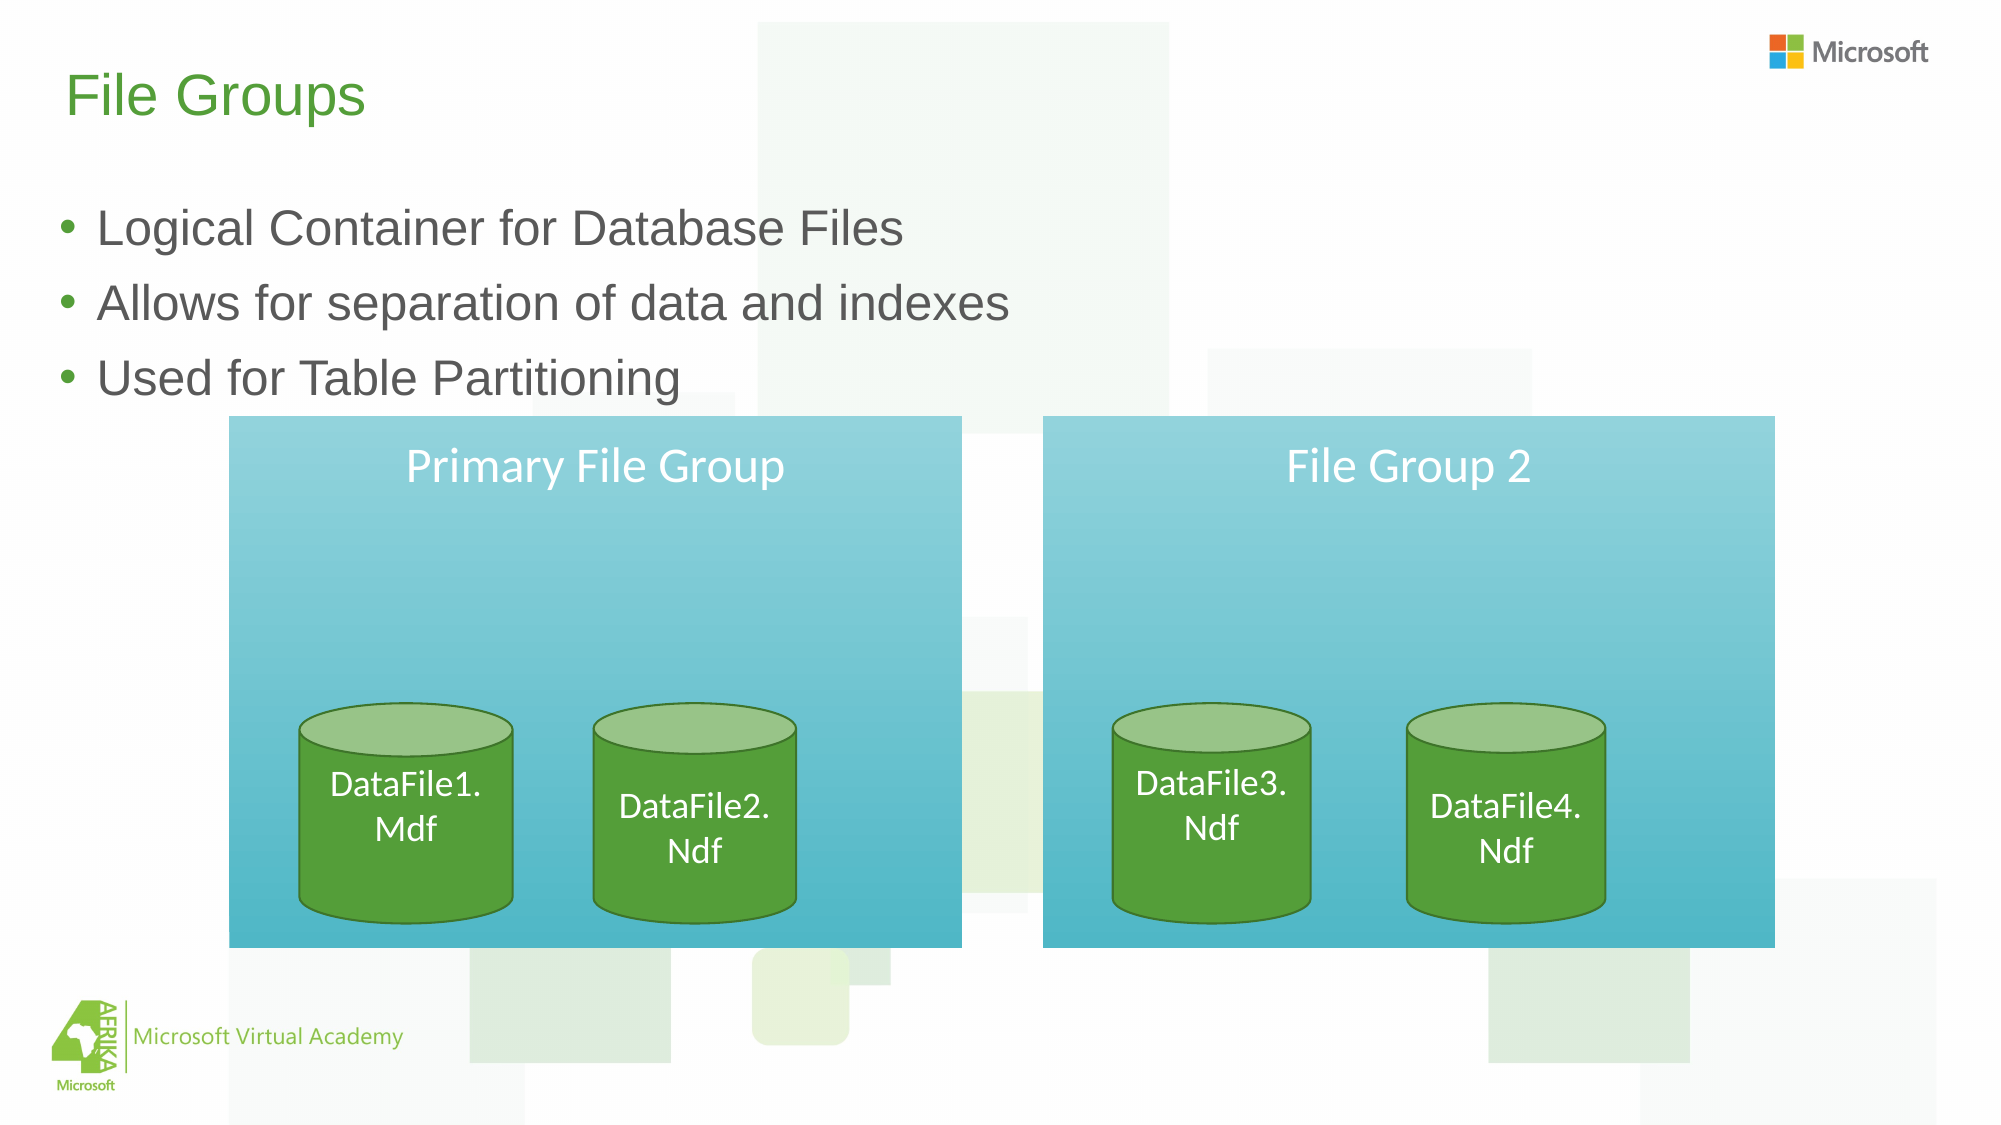

# File Groups
Logical Container for Database Files
Allows for separation of data and indexes
Used for Table Partitioning
Primary File Group
File Group 2
DataFile1.Mdf

DataFile2.Ndf
DataFile3.Ndf

DataFile4.Ndf